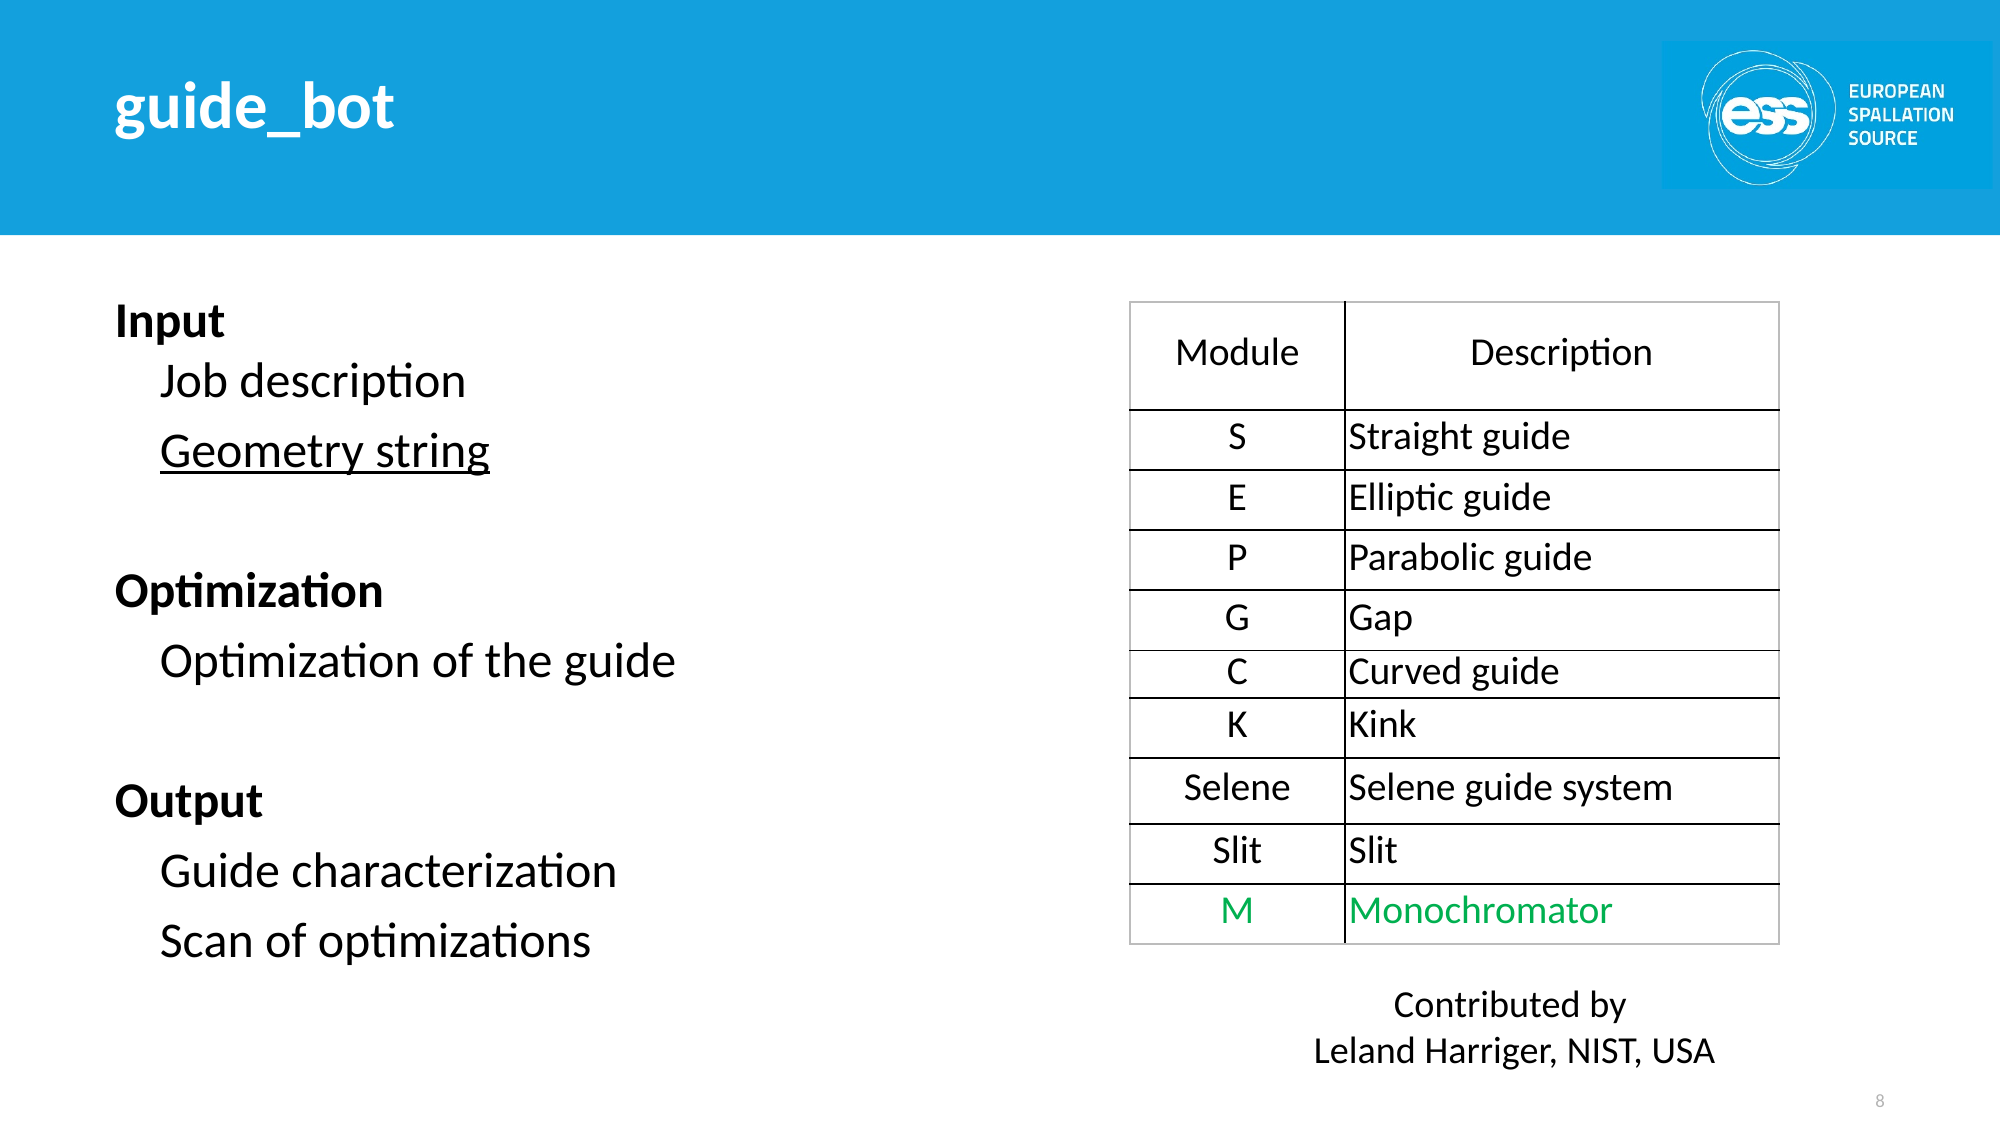

# guide_bot

Input
    Job description
    Geometry string

Optimization
    Optimization of the guide

Output
    Guide characterization
    Scan of optimizations
| Module | Description |
| --- | --- |
| S | Straight guide |
| E | Elliptic guide |
| P | Parabolic guide |
| G | Gap |
| C | Curved guide |
| K | Kink |
| Selene | Selene guide system |
| Slit | Slit |
| M | Monochromator |
Contributed by
Leland Harriger, NIST, USA
8